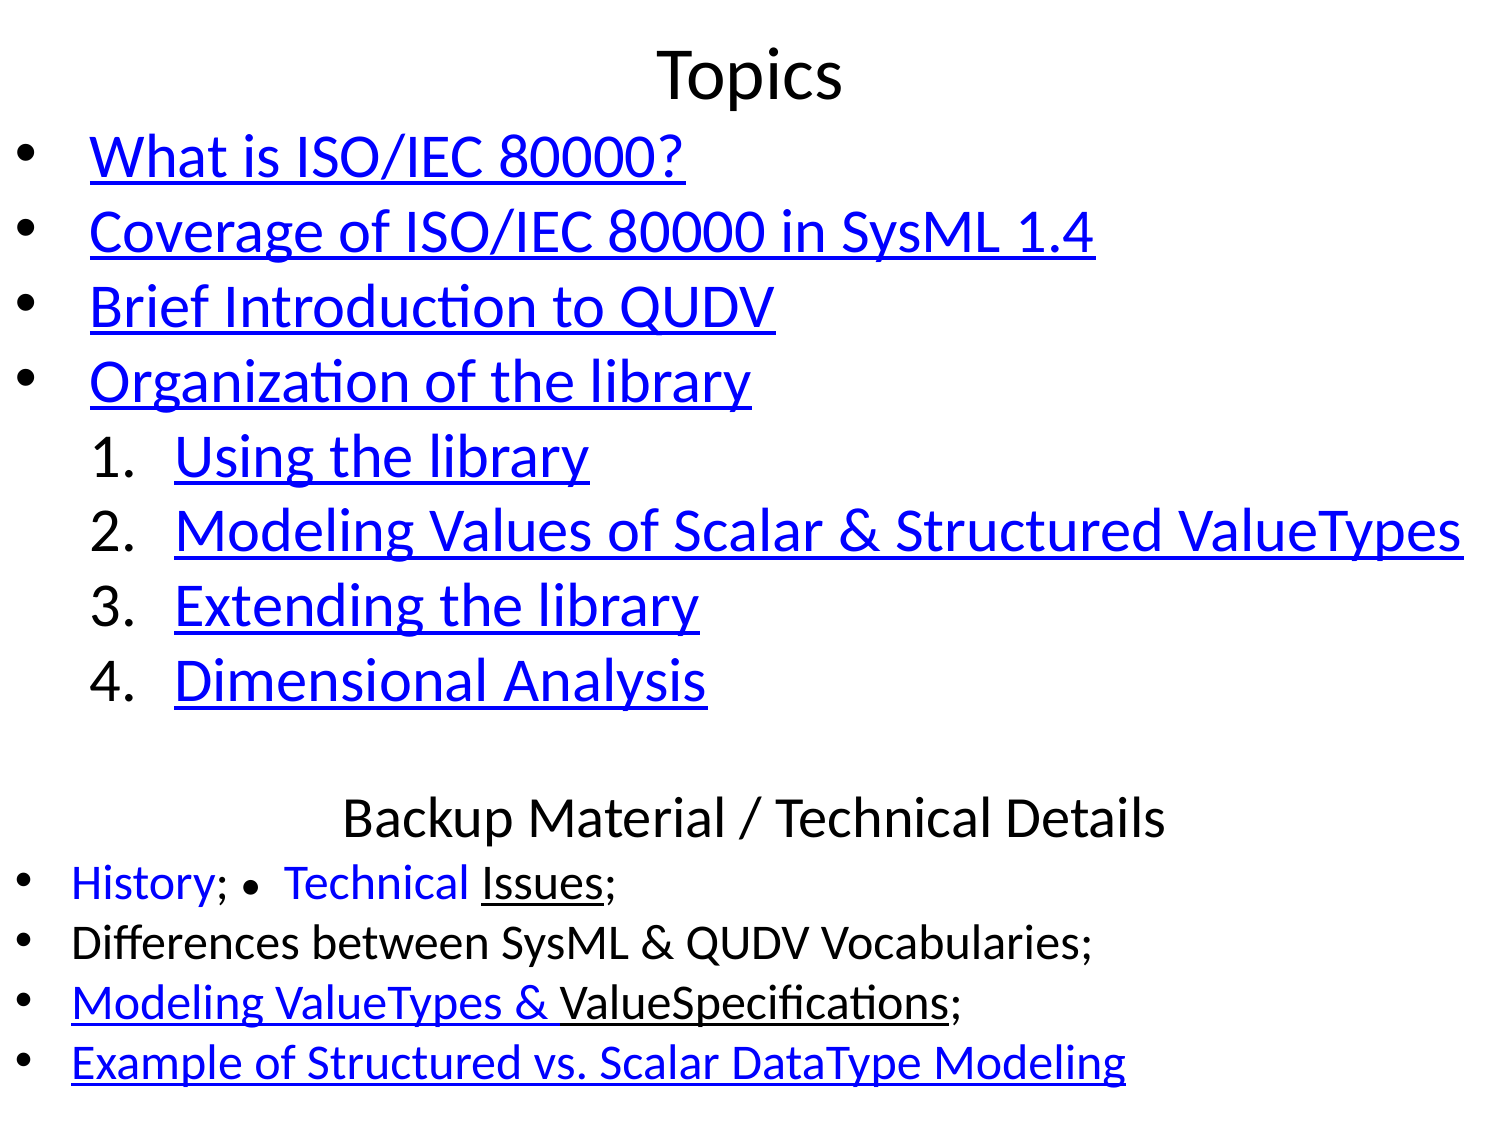

Topics
What is ISO/IEC 80000?
Coverage of ISO/IEC 80000 in SysML 1.4
Brief Introduction to QUDV
Organization of the library
Using the library
Modeling Values of Scalar & Structured ValueTypes
Extending the library
Dimensional Analysis

Backup Material / Technical Details
History; •  Technical Issues;
Differences between SysML & QUDV Vocabularies;
Modeling ValueTypes & ValueSpecifications;
Example of Structured vs. Scalar DataType Modeling